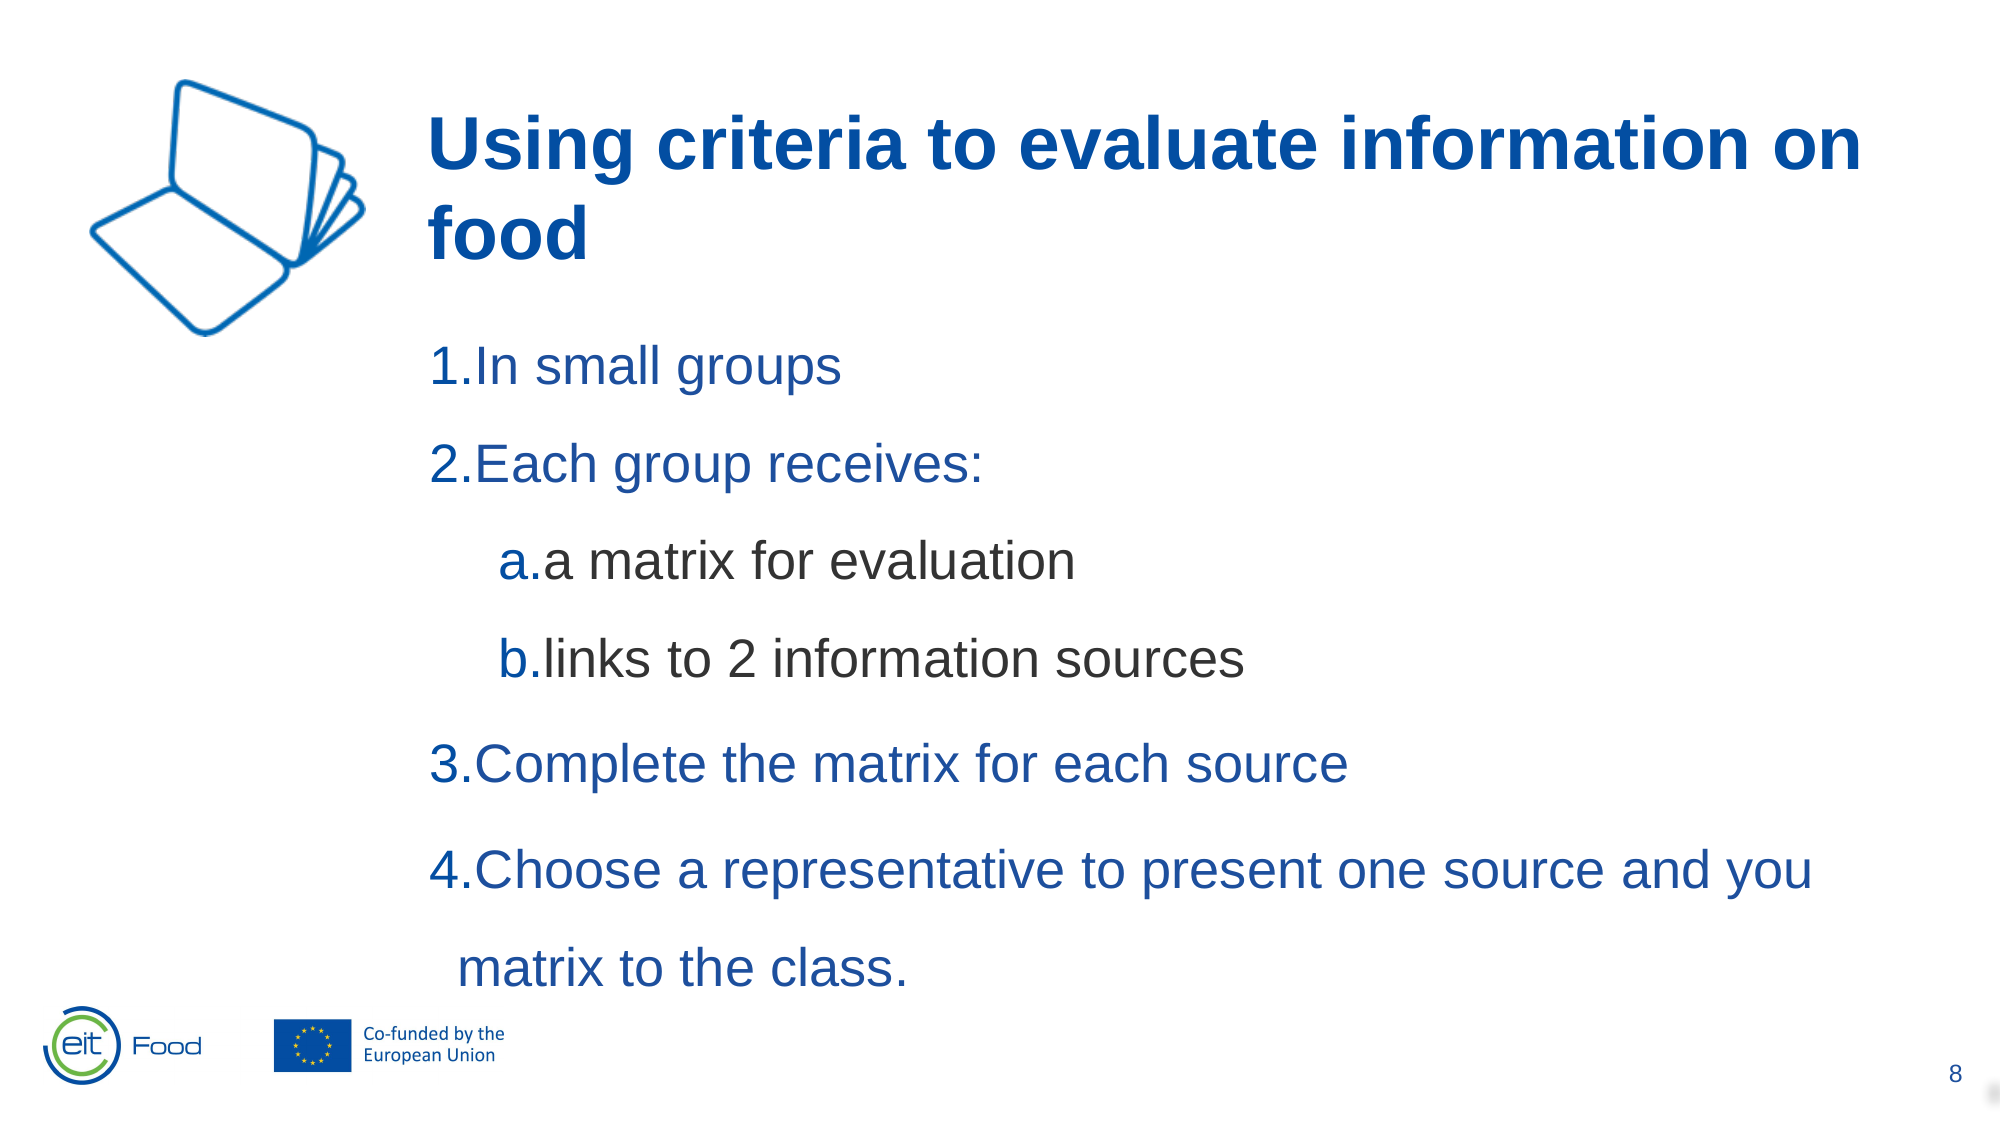

Using criteria to evaluate information on food

In small groups
Each group receives:
a matrix for evaluation
links to 2 information sources
Complete the matrix for each source
Choose a representative to present one source and you matrix to the class.
8